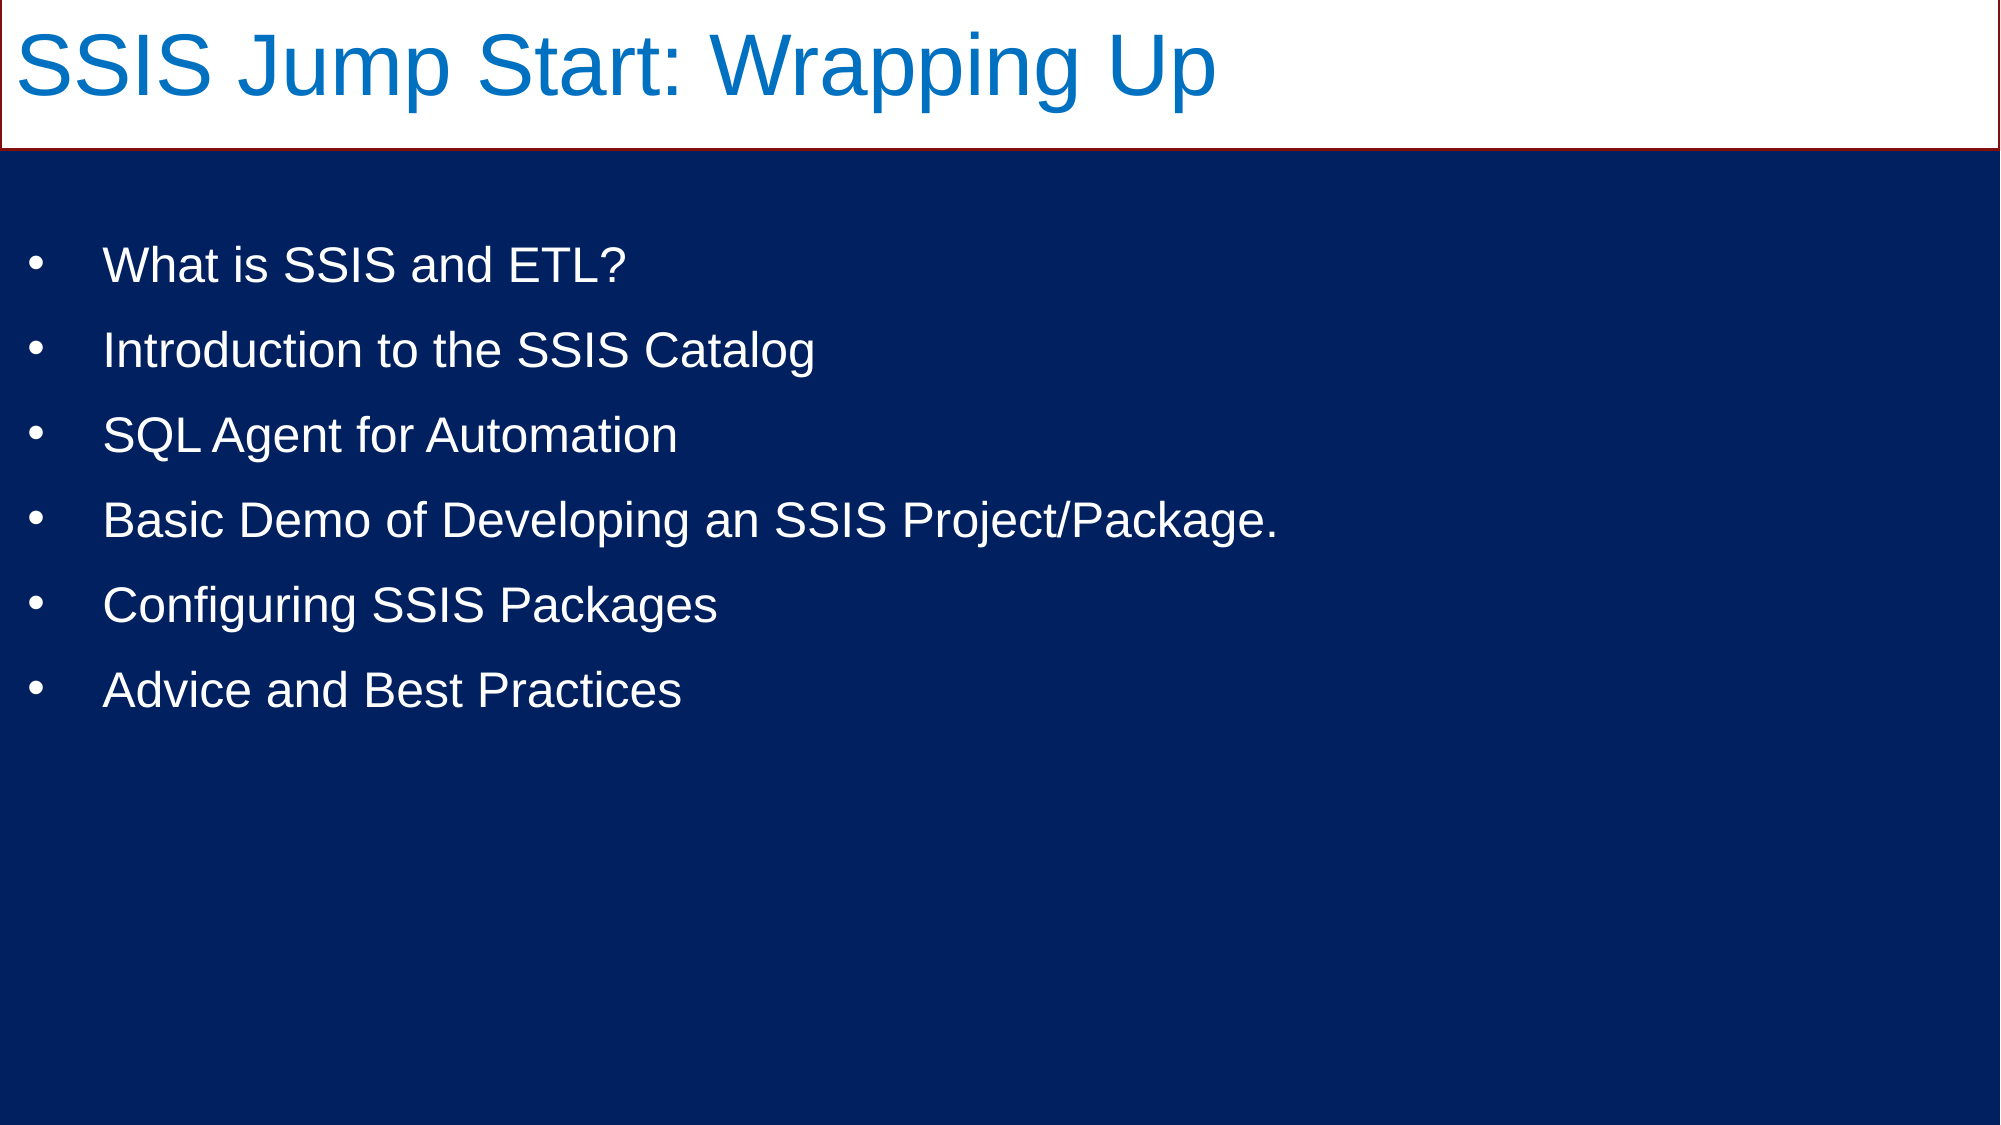

SSIS Jump Start: Wrapping Up
What is SSIS and ETL?
Introduction to the SSIS Catalog
SQL Agent for Automation
Basic Demo of Developing an SSIS Project/Package.
Configuring SSIS Packages
Advice and Best Practices